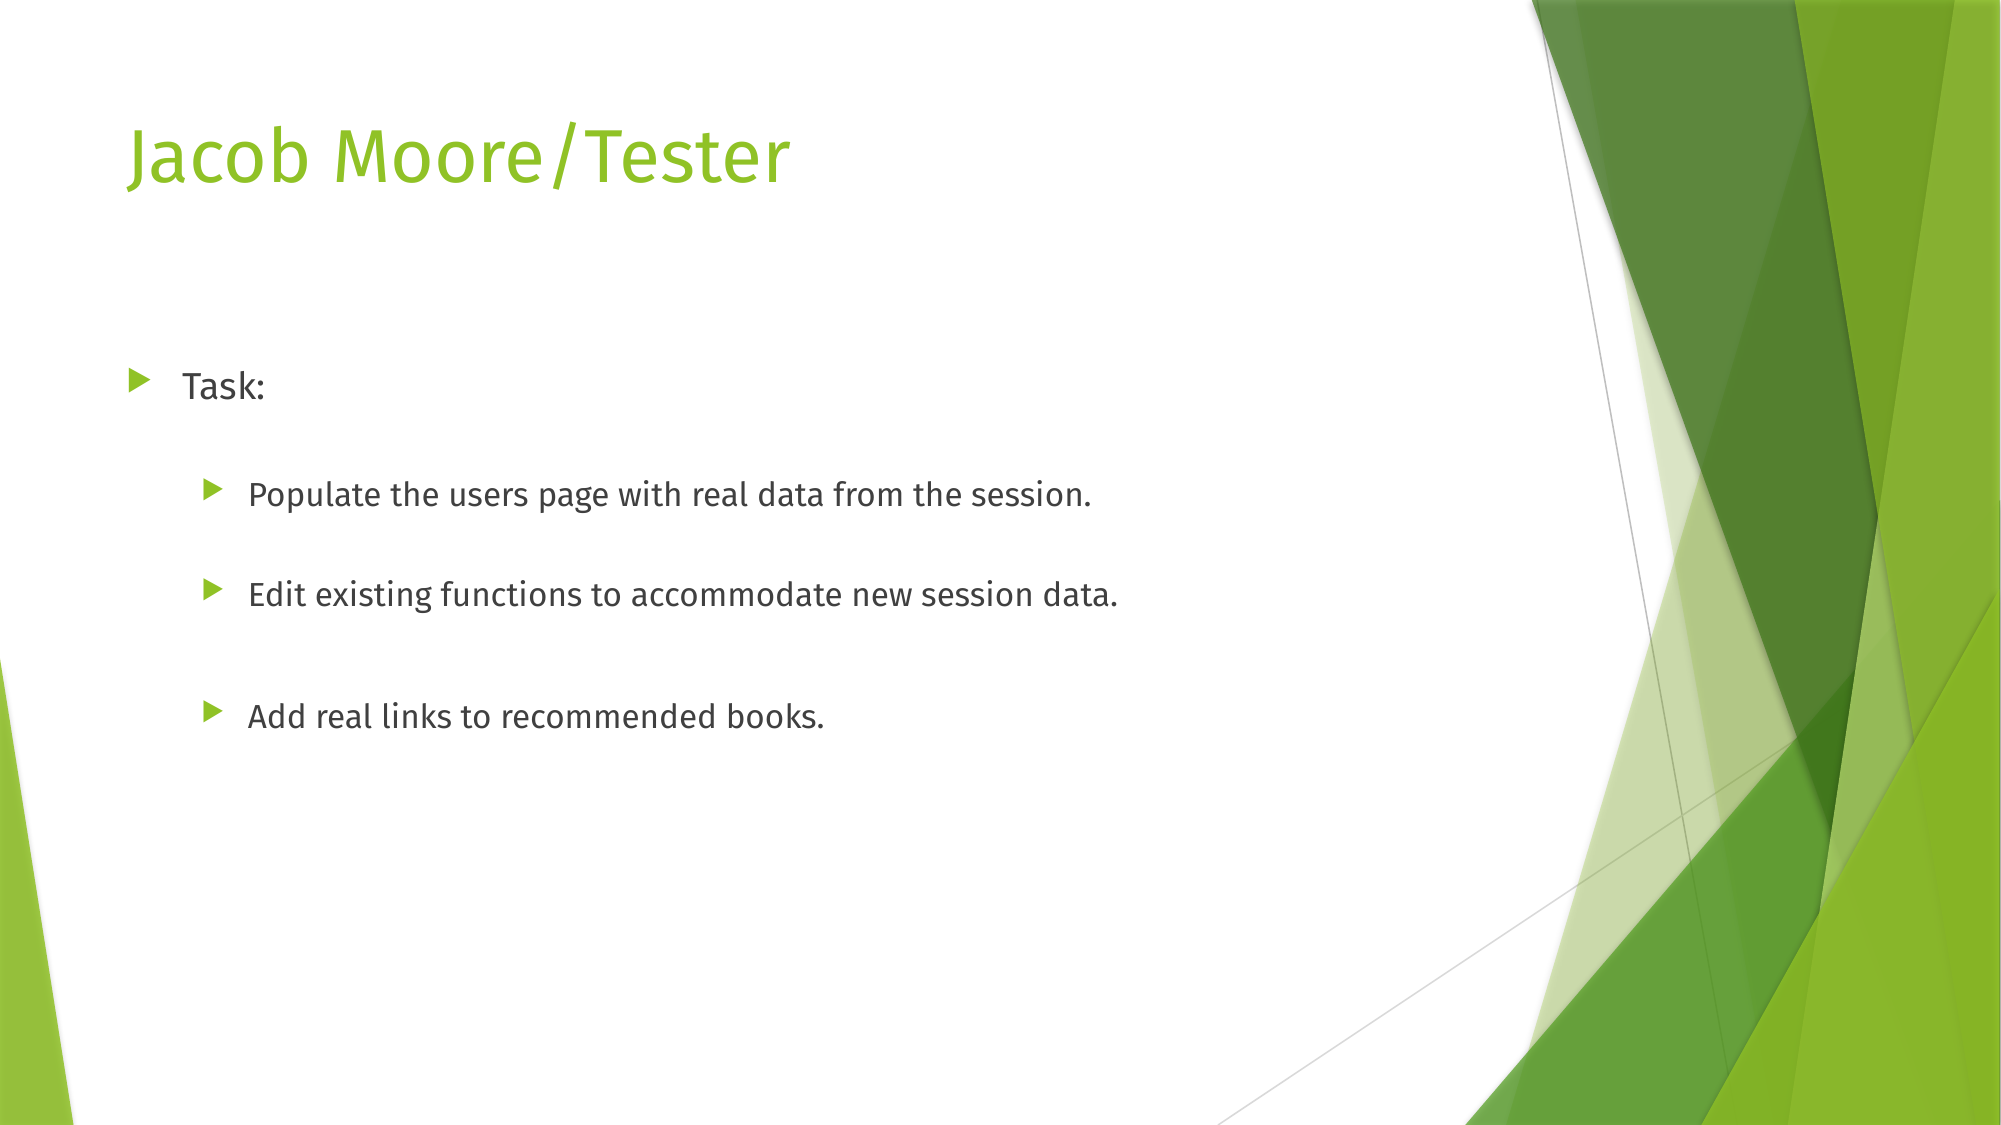

# Jacob Moore/Tester
Task:
Populate the users page with real data from the session.
Edit existing functions to accommodate new session data.

Add real links to recommended books.